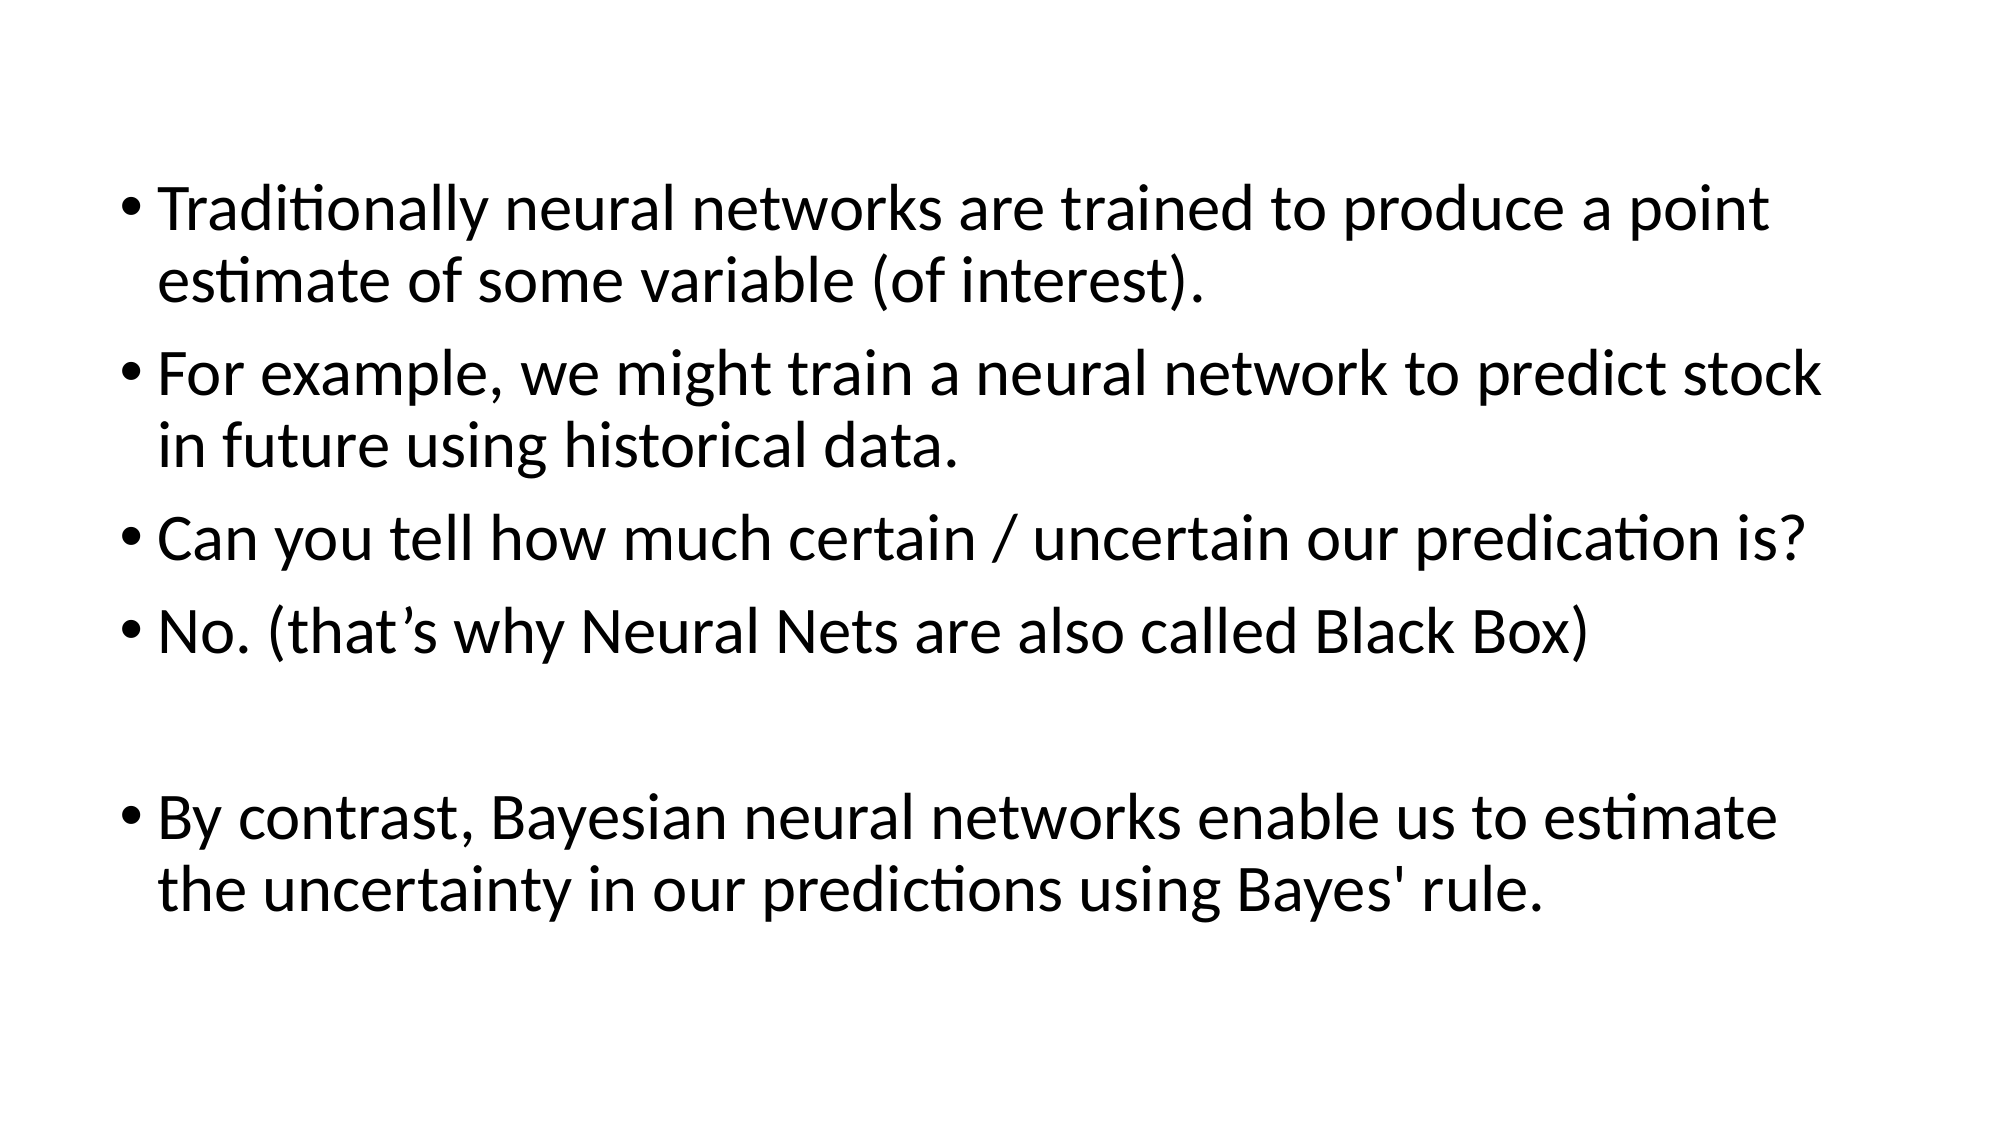

Traditionally neural networks are trained to produce a point estimate of some variable (of interest).
For example, we might train a neural network to predict stock in future using historical data.
Can you tell how much certain / uncertain our predication is?
No. (that’s why Neural Nets are also called Black Box)

By contrast, Bayesian neural networks enable us to estimate the uncertainty in our predictions using Bayes' rule.